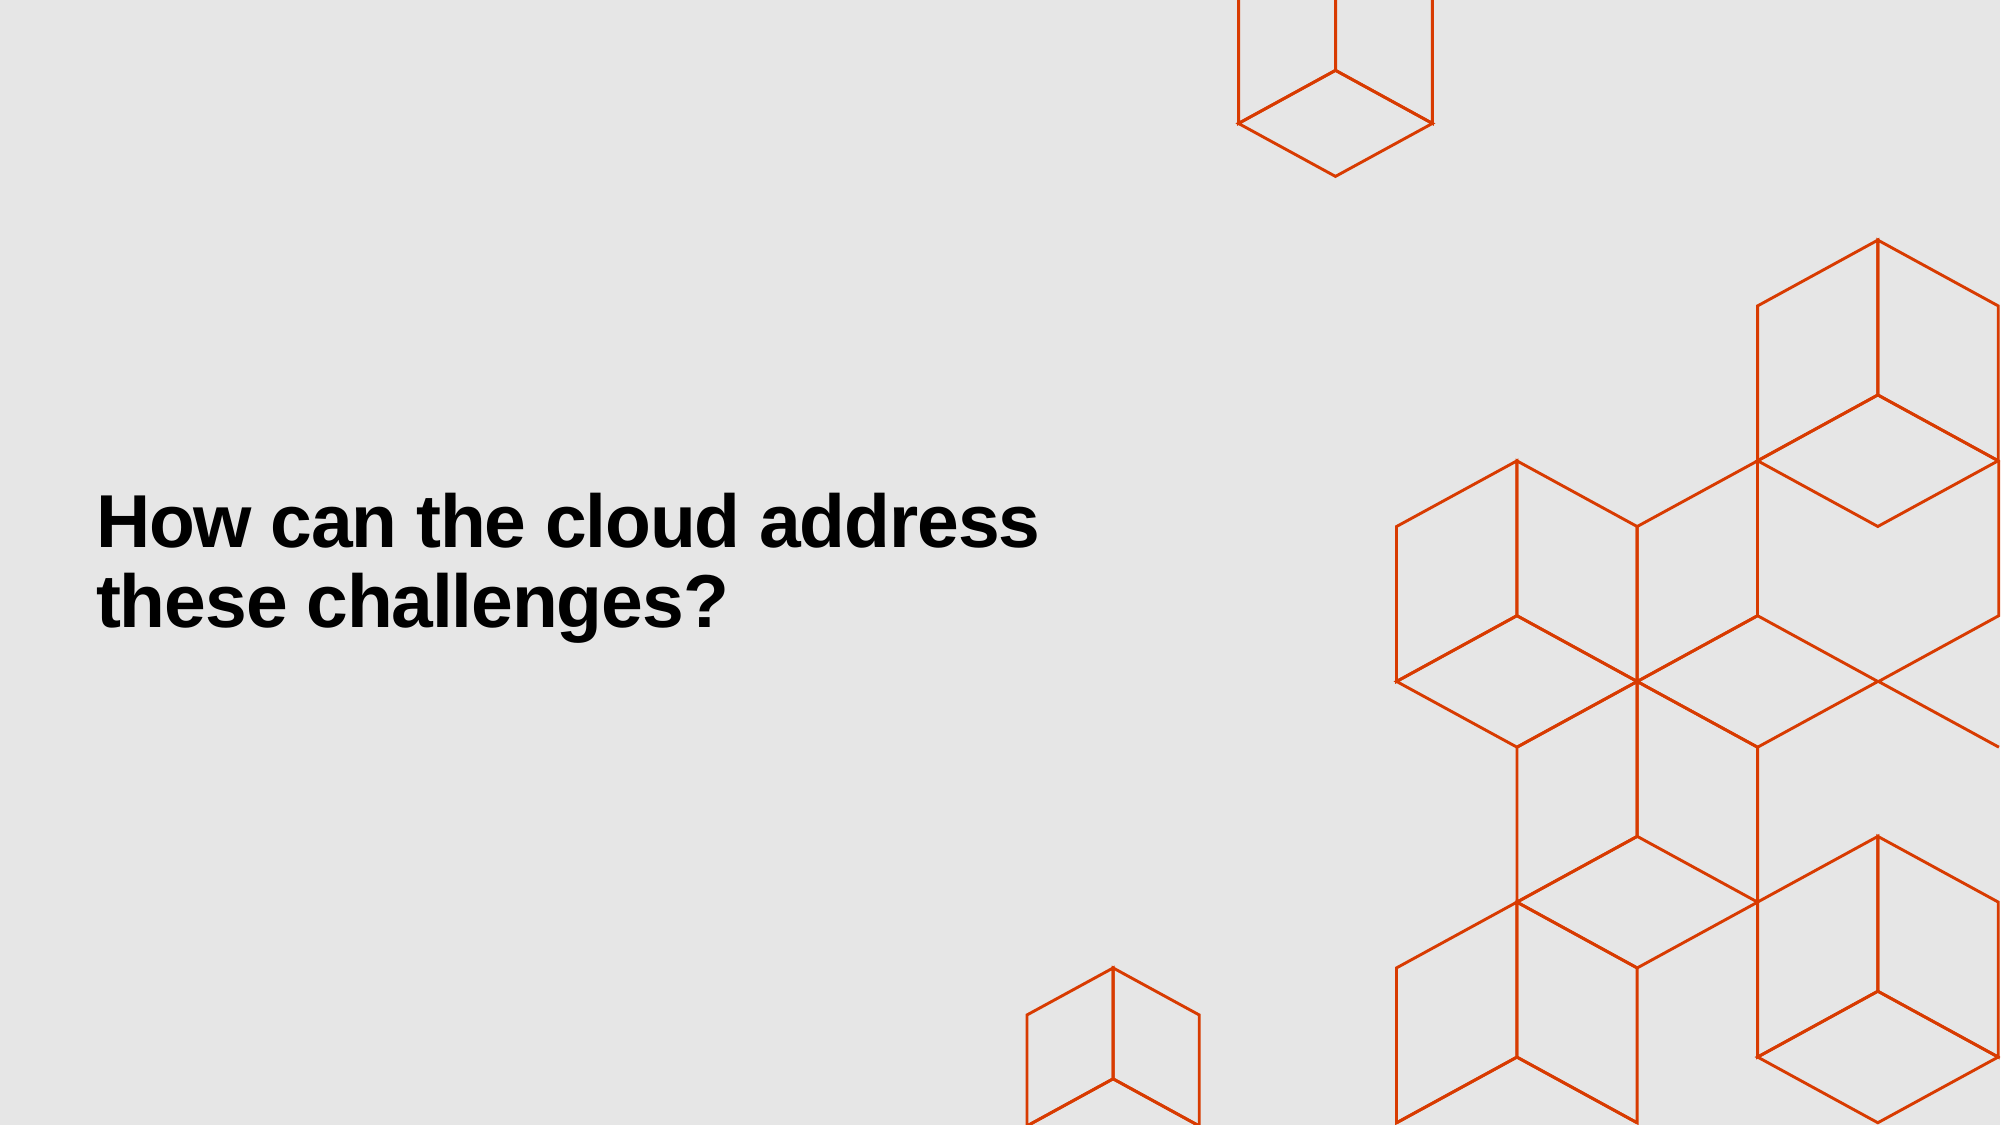

# How can the cloud address these challenges?